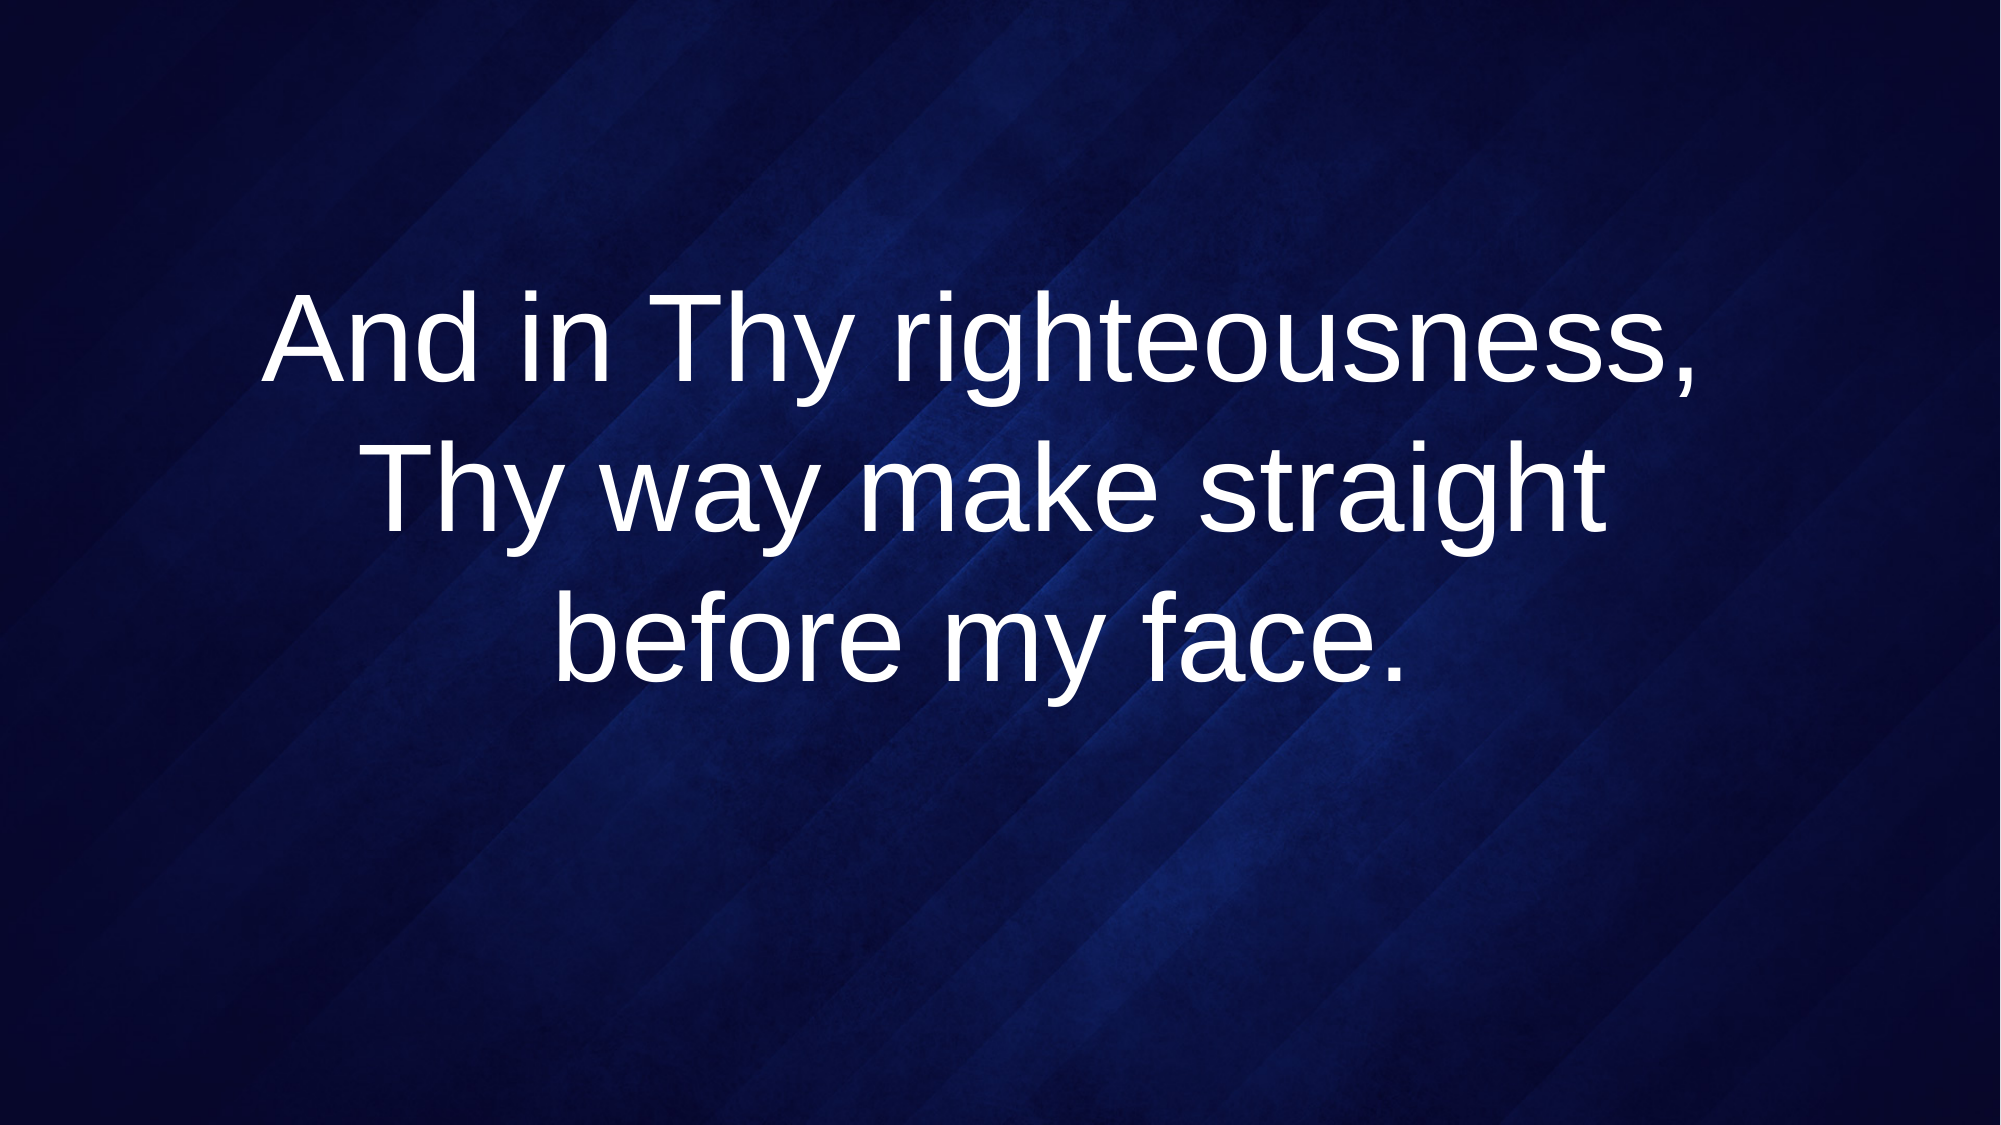

# And in Thy righteousness, Thy way make straight before my face.